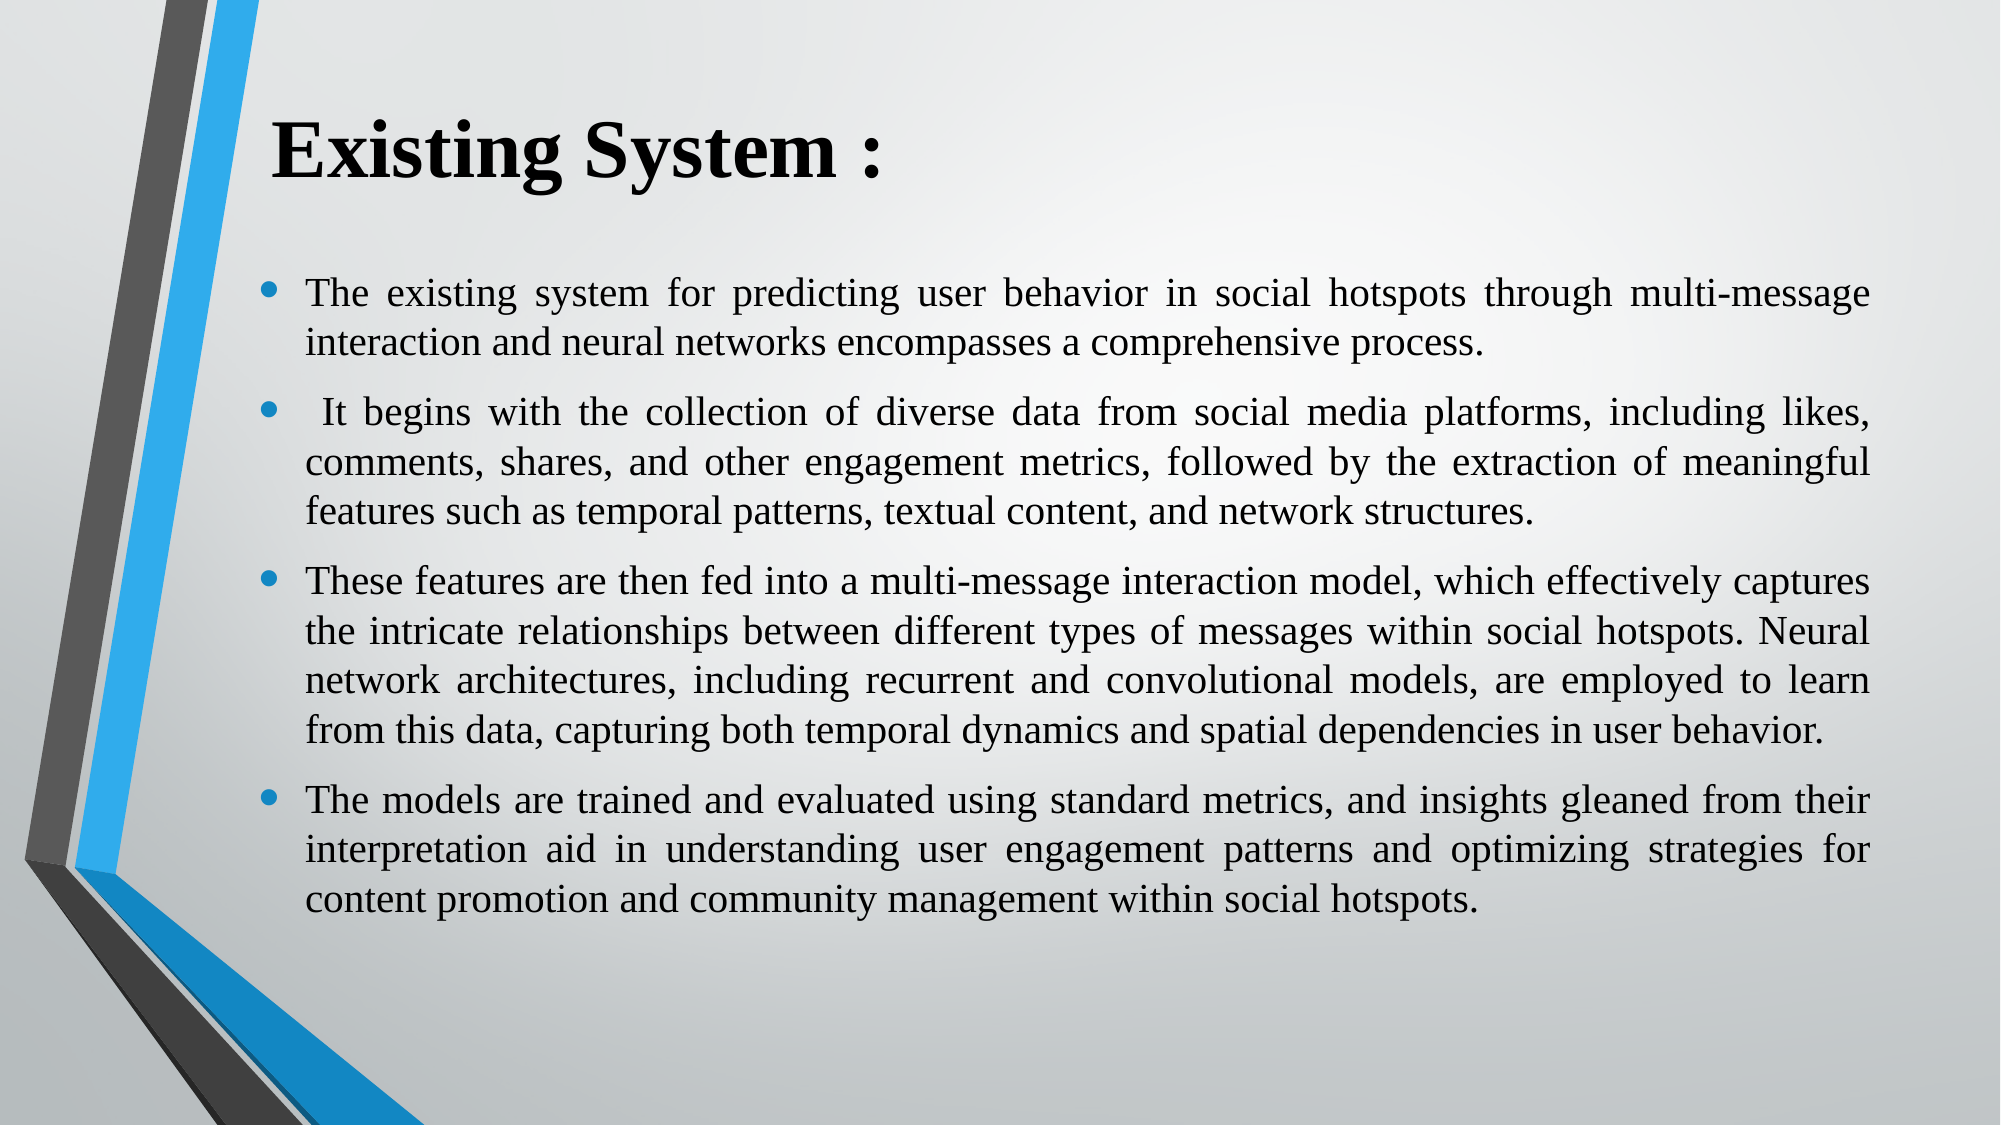

# Existing System :
The existing system for predicting user behavior in social hotspots through multi-message interaction and neural networks encompasses a comprehensive process.
 It begins with the collection of diverse data from social media platforms, including likes, comments, shares, and other engagement metrics, followed by the extraction of meaningful features such as temporal patterns, textual content, and network structures.
These features are then fed into a multi-message interaction model, which effectively captures the intricate relationships between different types of messages within social hotspots. Neural network architectures, including recurrent and convolutional models, are employed to learn from this data, capturing both temporal dynamics and spatial dependencies in user behavior.
The models are trained and evaluated using standard metrics, and insights gleaned from their interpretation aid in understanding user engagement patterns and optimizing strategies for content promotion and community management within social hotspots.